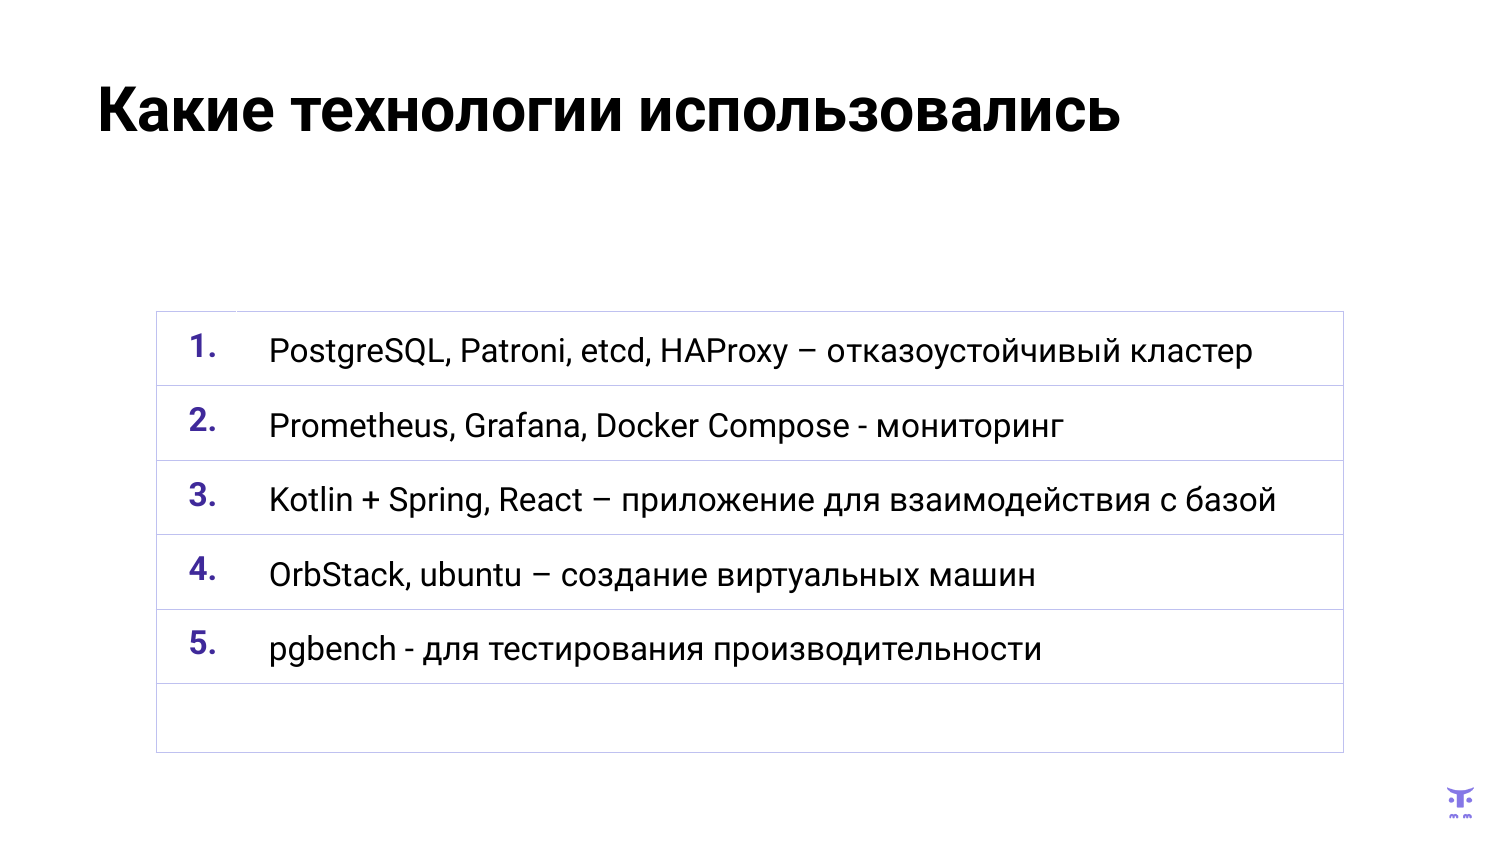

# Какие технологии использовались

| 1. | PostgreSQL, Patroni, etcd, HAProxy – отказоустойчивый кластер |
| --- | --- |
| 2. | Prometheus, Grafana, Docker Compose - мониторинг |
| 3. | Kotlin + Spring, React – приложение для взаимодействия с базой |
| 4. | OrbStack, ubuntu – создание виртуальных машин |
| 5. | pgbench - для тестирования производительности |
|  |  |